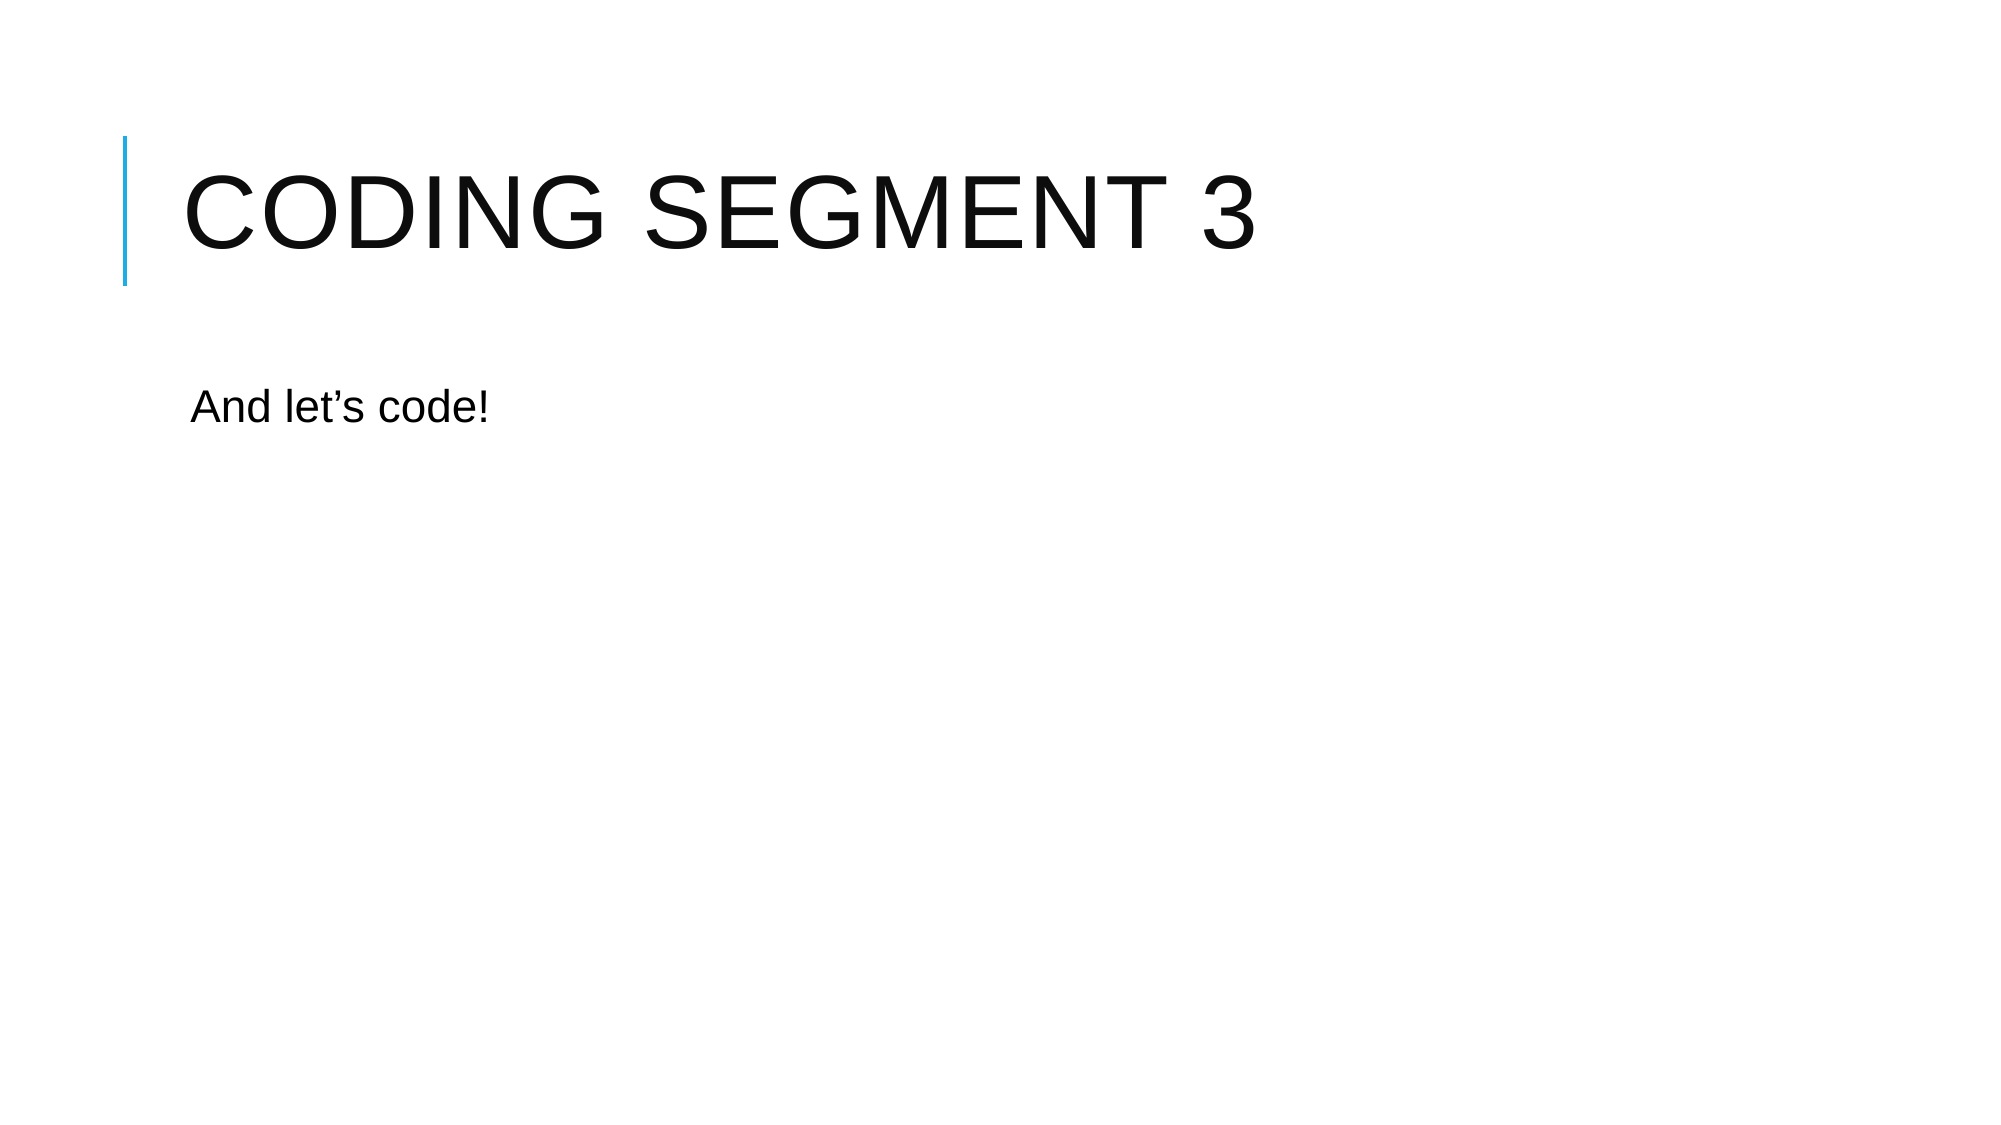

# Coding segment 3
And let’s code!